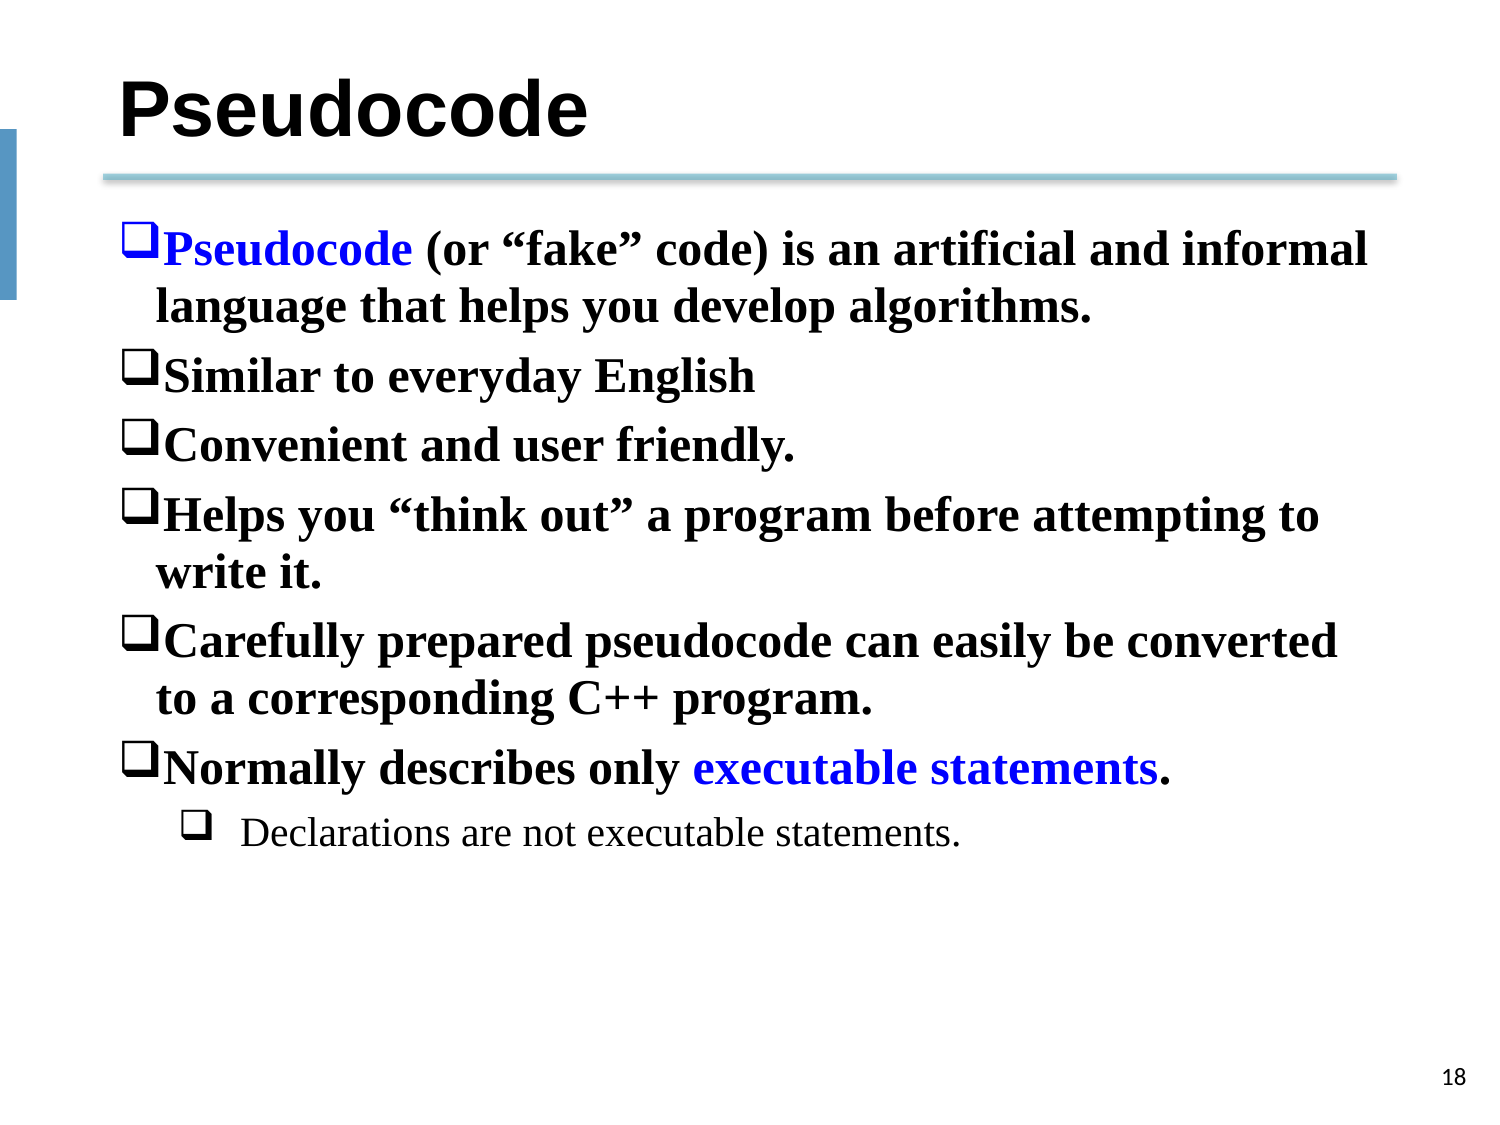

# Pseudocode
Pseudocode (or “fake” code) is an artificial and informal language that helps you develop algorithms.
Similar to everyday English
Convenient and user friendly.
Helps you “think out” a program before attempting to write it.
Carefully prepared pseudocode can easily be converted to a corresponding C++ program.
Normally describes only executable statements.
Declarations are not executable statements.

18